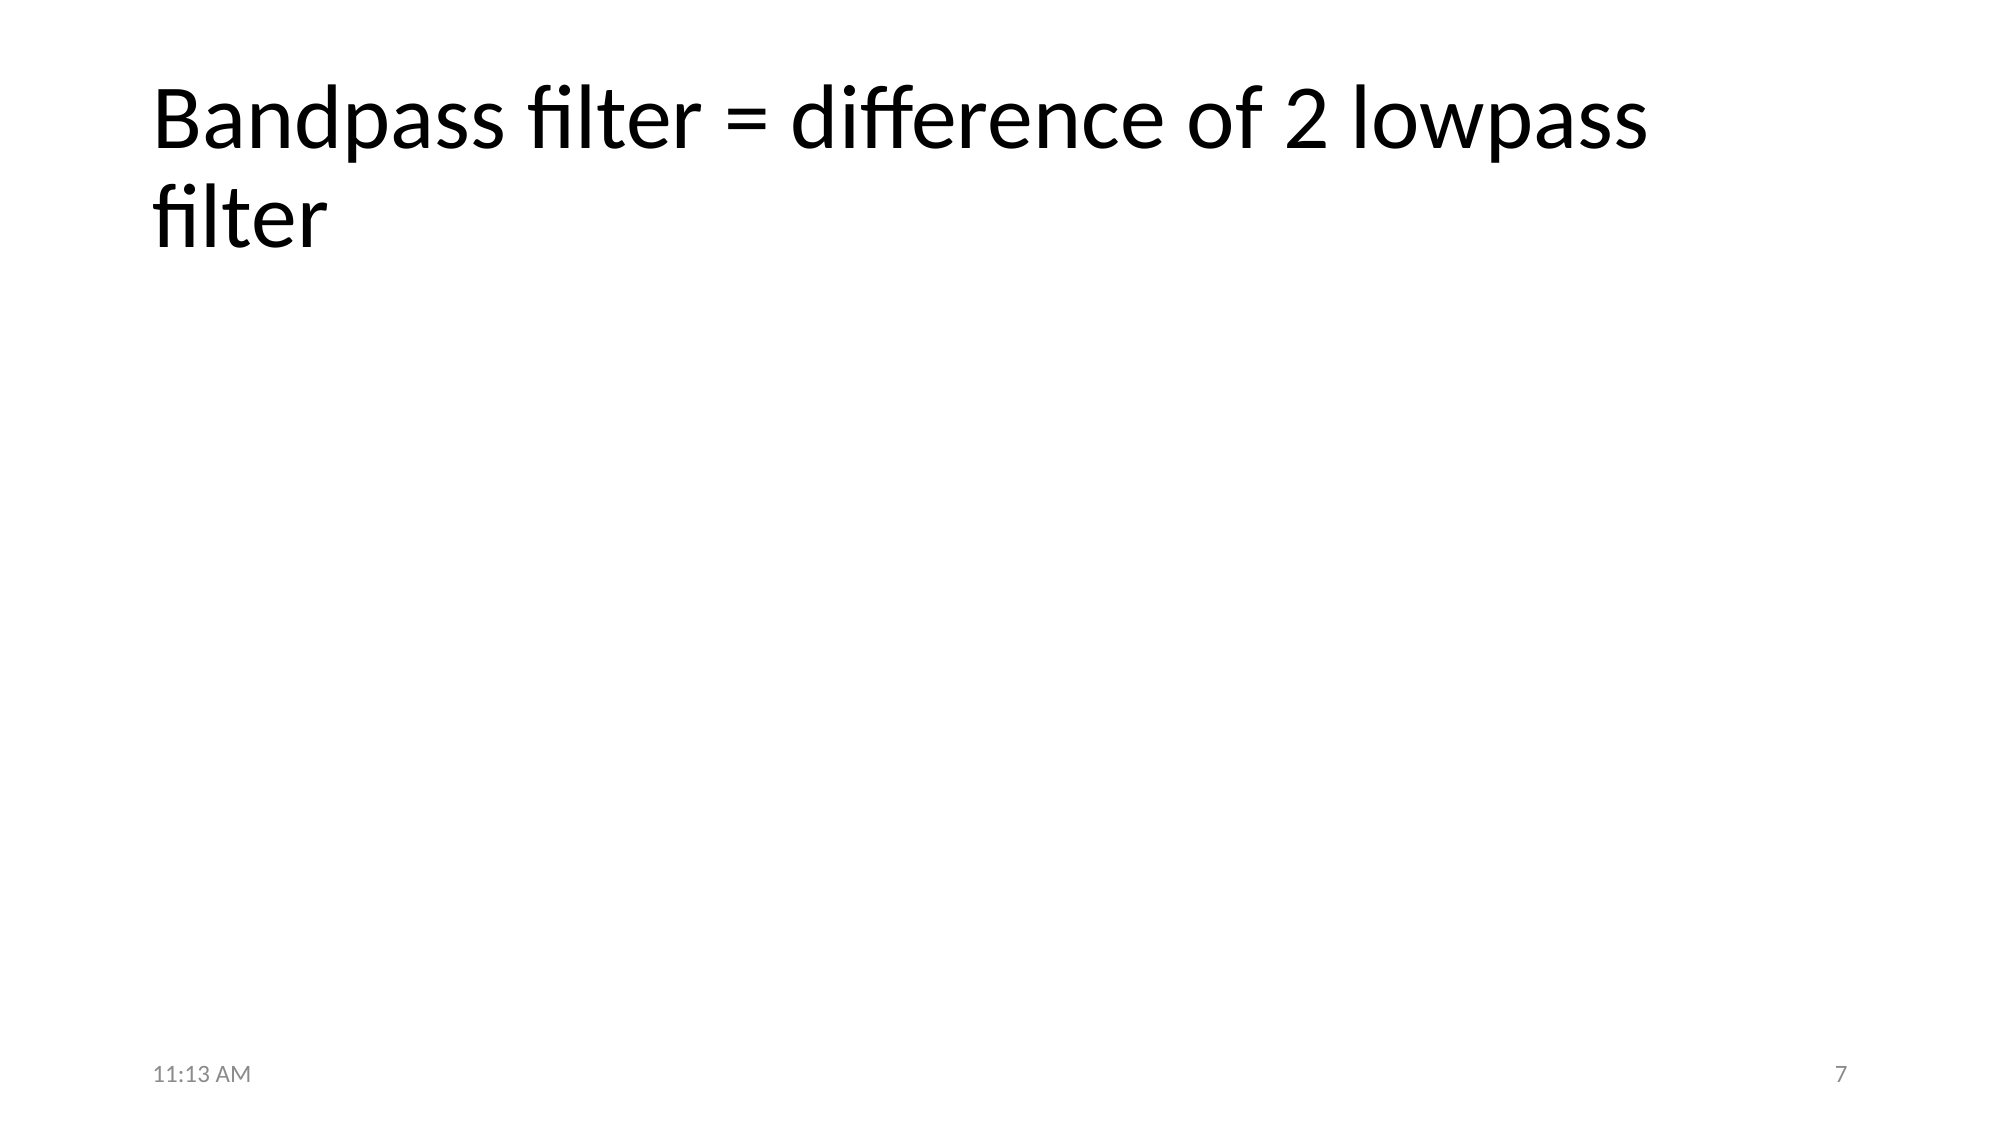

# Bandpass filter = difference of 2 lowpass filter

11:13 AM
7